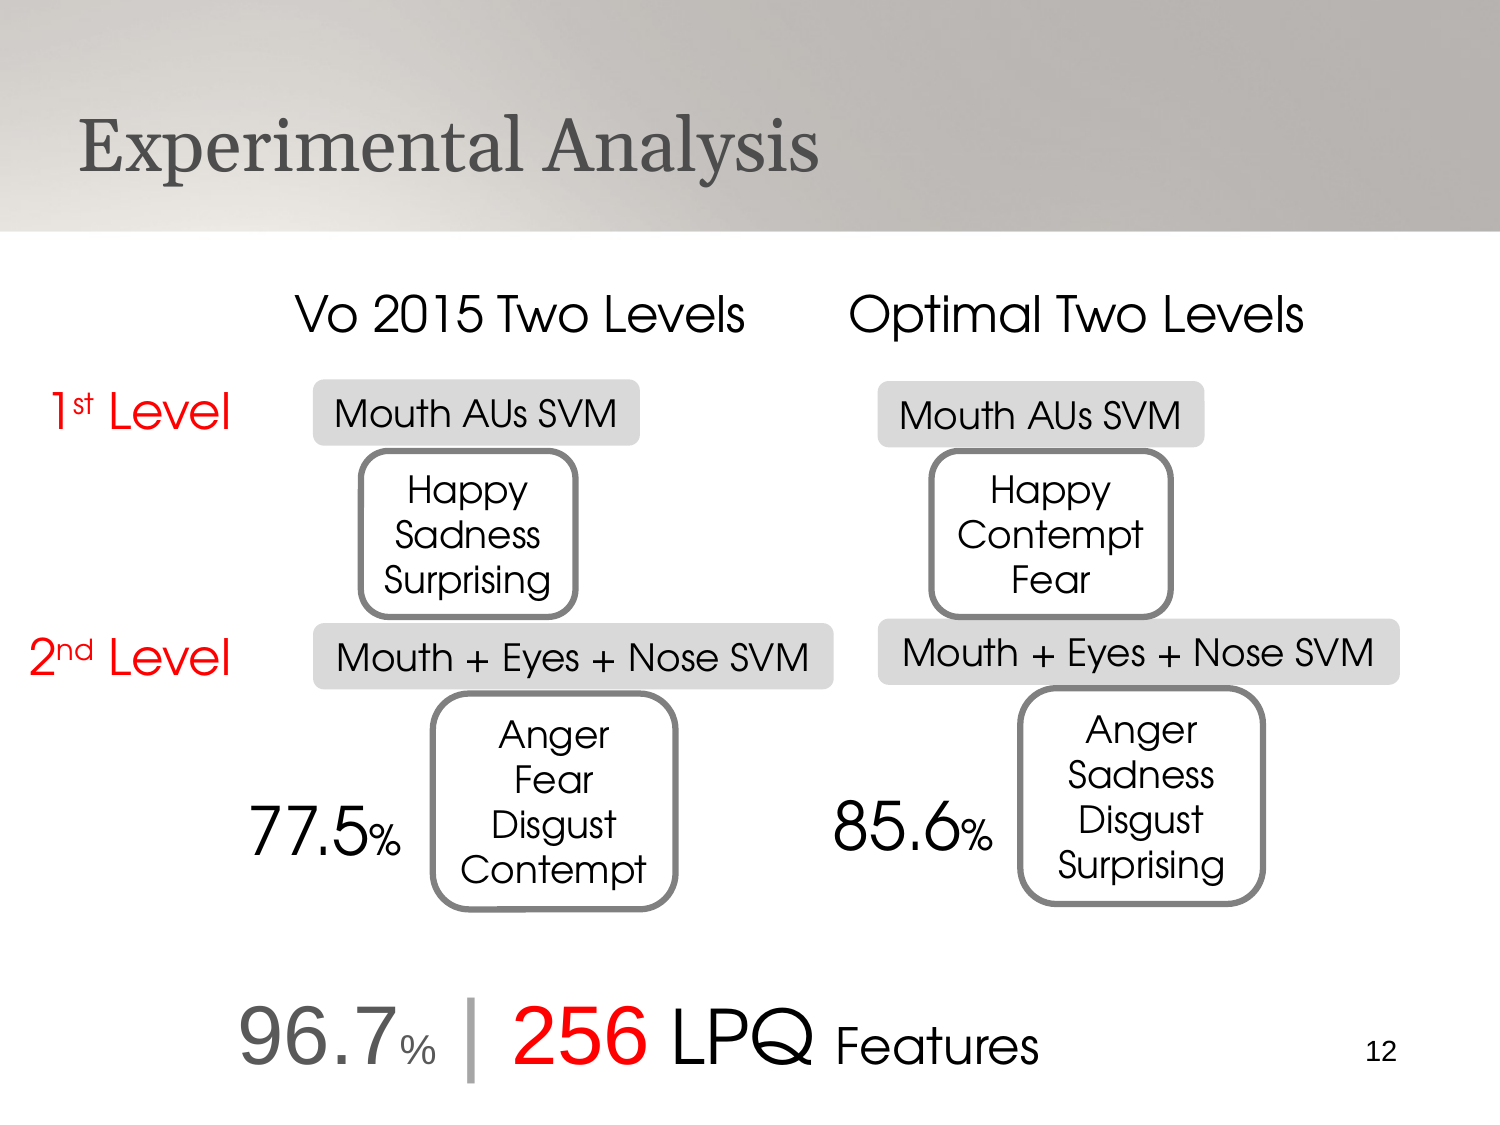

Experimental Analysis
Vo 2015 Two Levels
Mouth AUs SVM
Happy
Sadness
Surprising
Mouth + Eyes + Nose SVM
Anger
Fear
Disgust
Contempt
Optimal Two Levels
Mouth AUs SVM
Happy
Contempt
Fear
Mouth + Eyes + Nose SVM
Anger
Sadness
Disgust
Surprising
1st Level
2nd Level
85.6%
77.5%
96.7%  | 256 LPQ Features
12